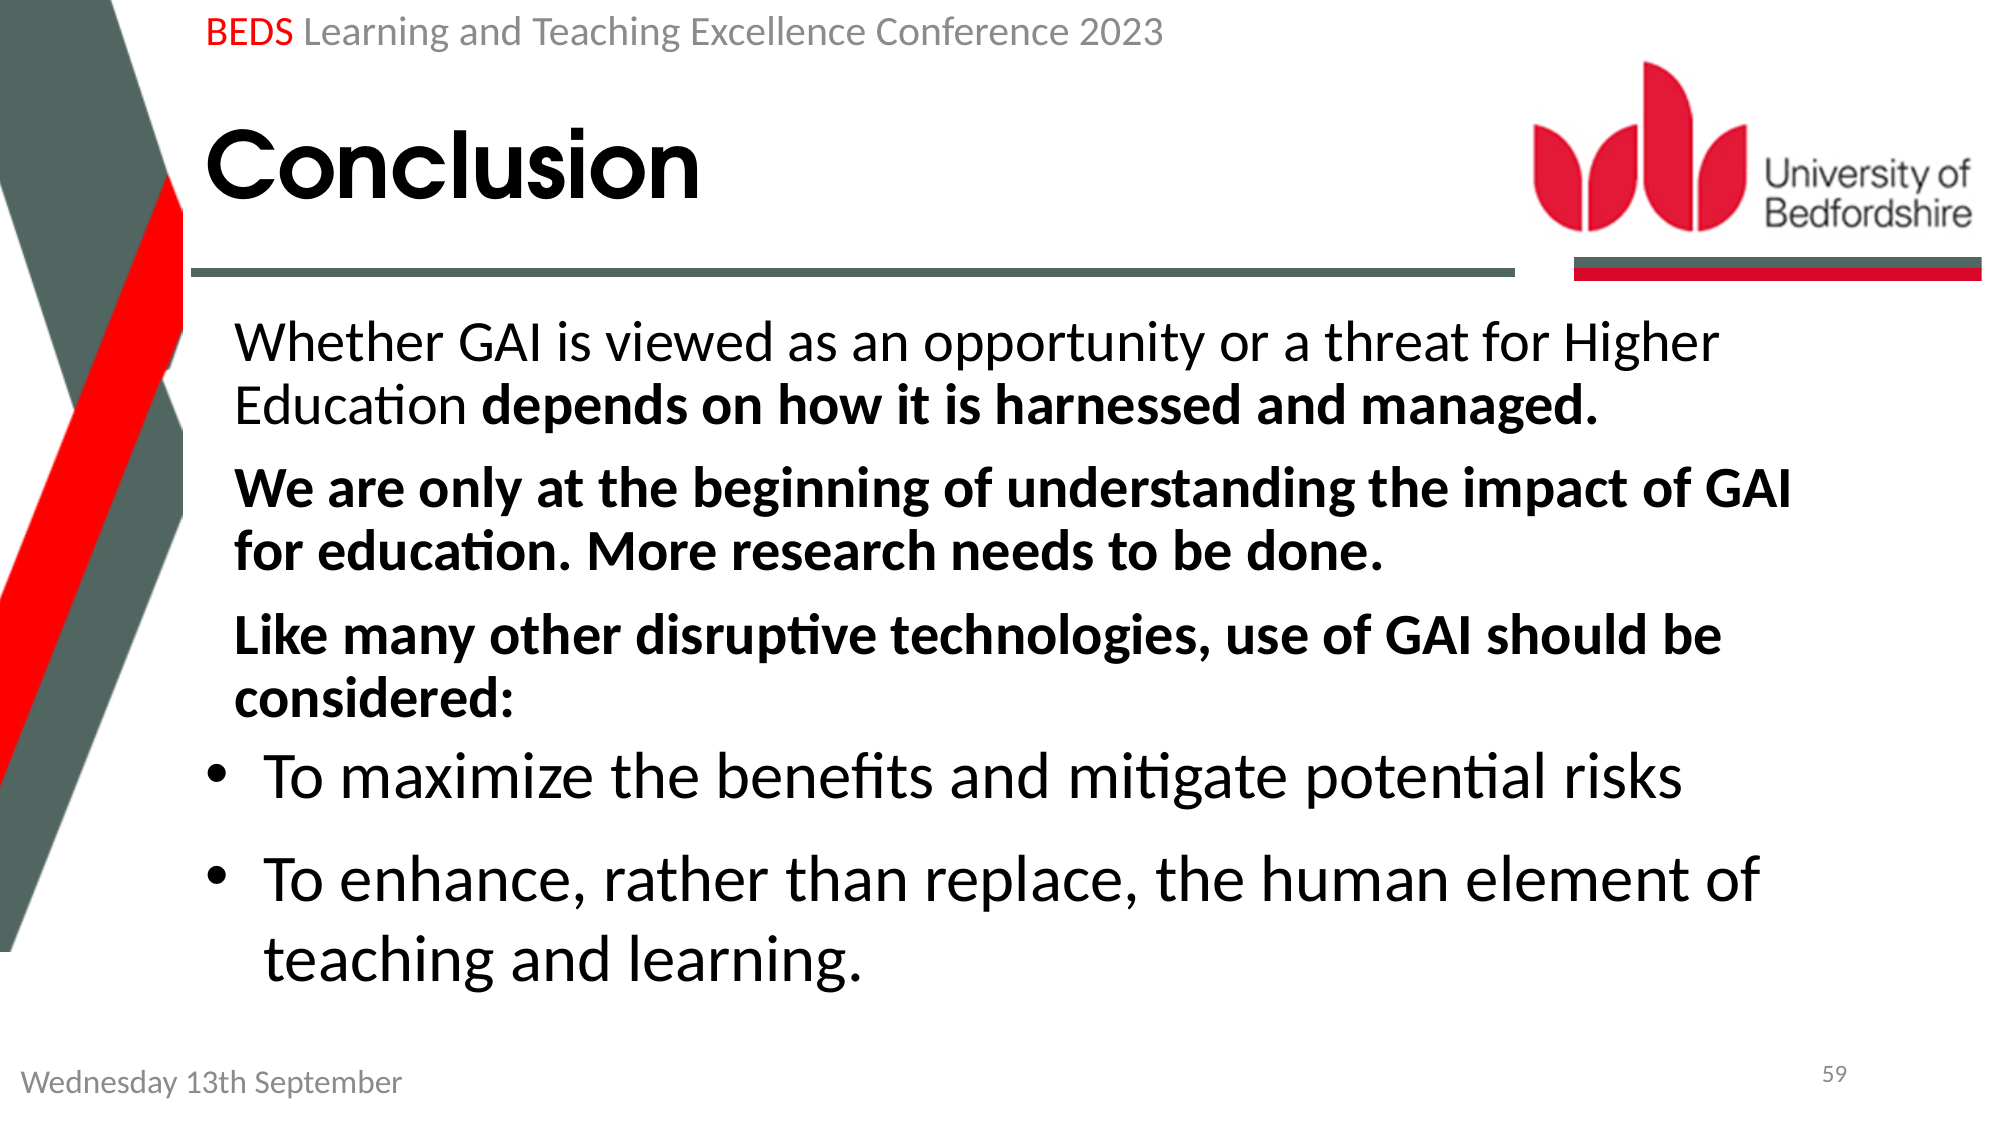

BEDS Learning and Teaching Excellence Conference 2023
# Conclusion
Whether GAI is viewed as an opportunity or a threat for Higher Education depends on how it is harnessed and managed.
We are only at the beginning of understanding the impact of GAI for education. More research needs to be done.
Like many other disruptive technologies, use of GAI should be considered:

To maximize the benefits and mitigate potential risks
To enhance, rather than replace, the human element of teaching and learning.
59
Wednesday 13th September